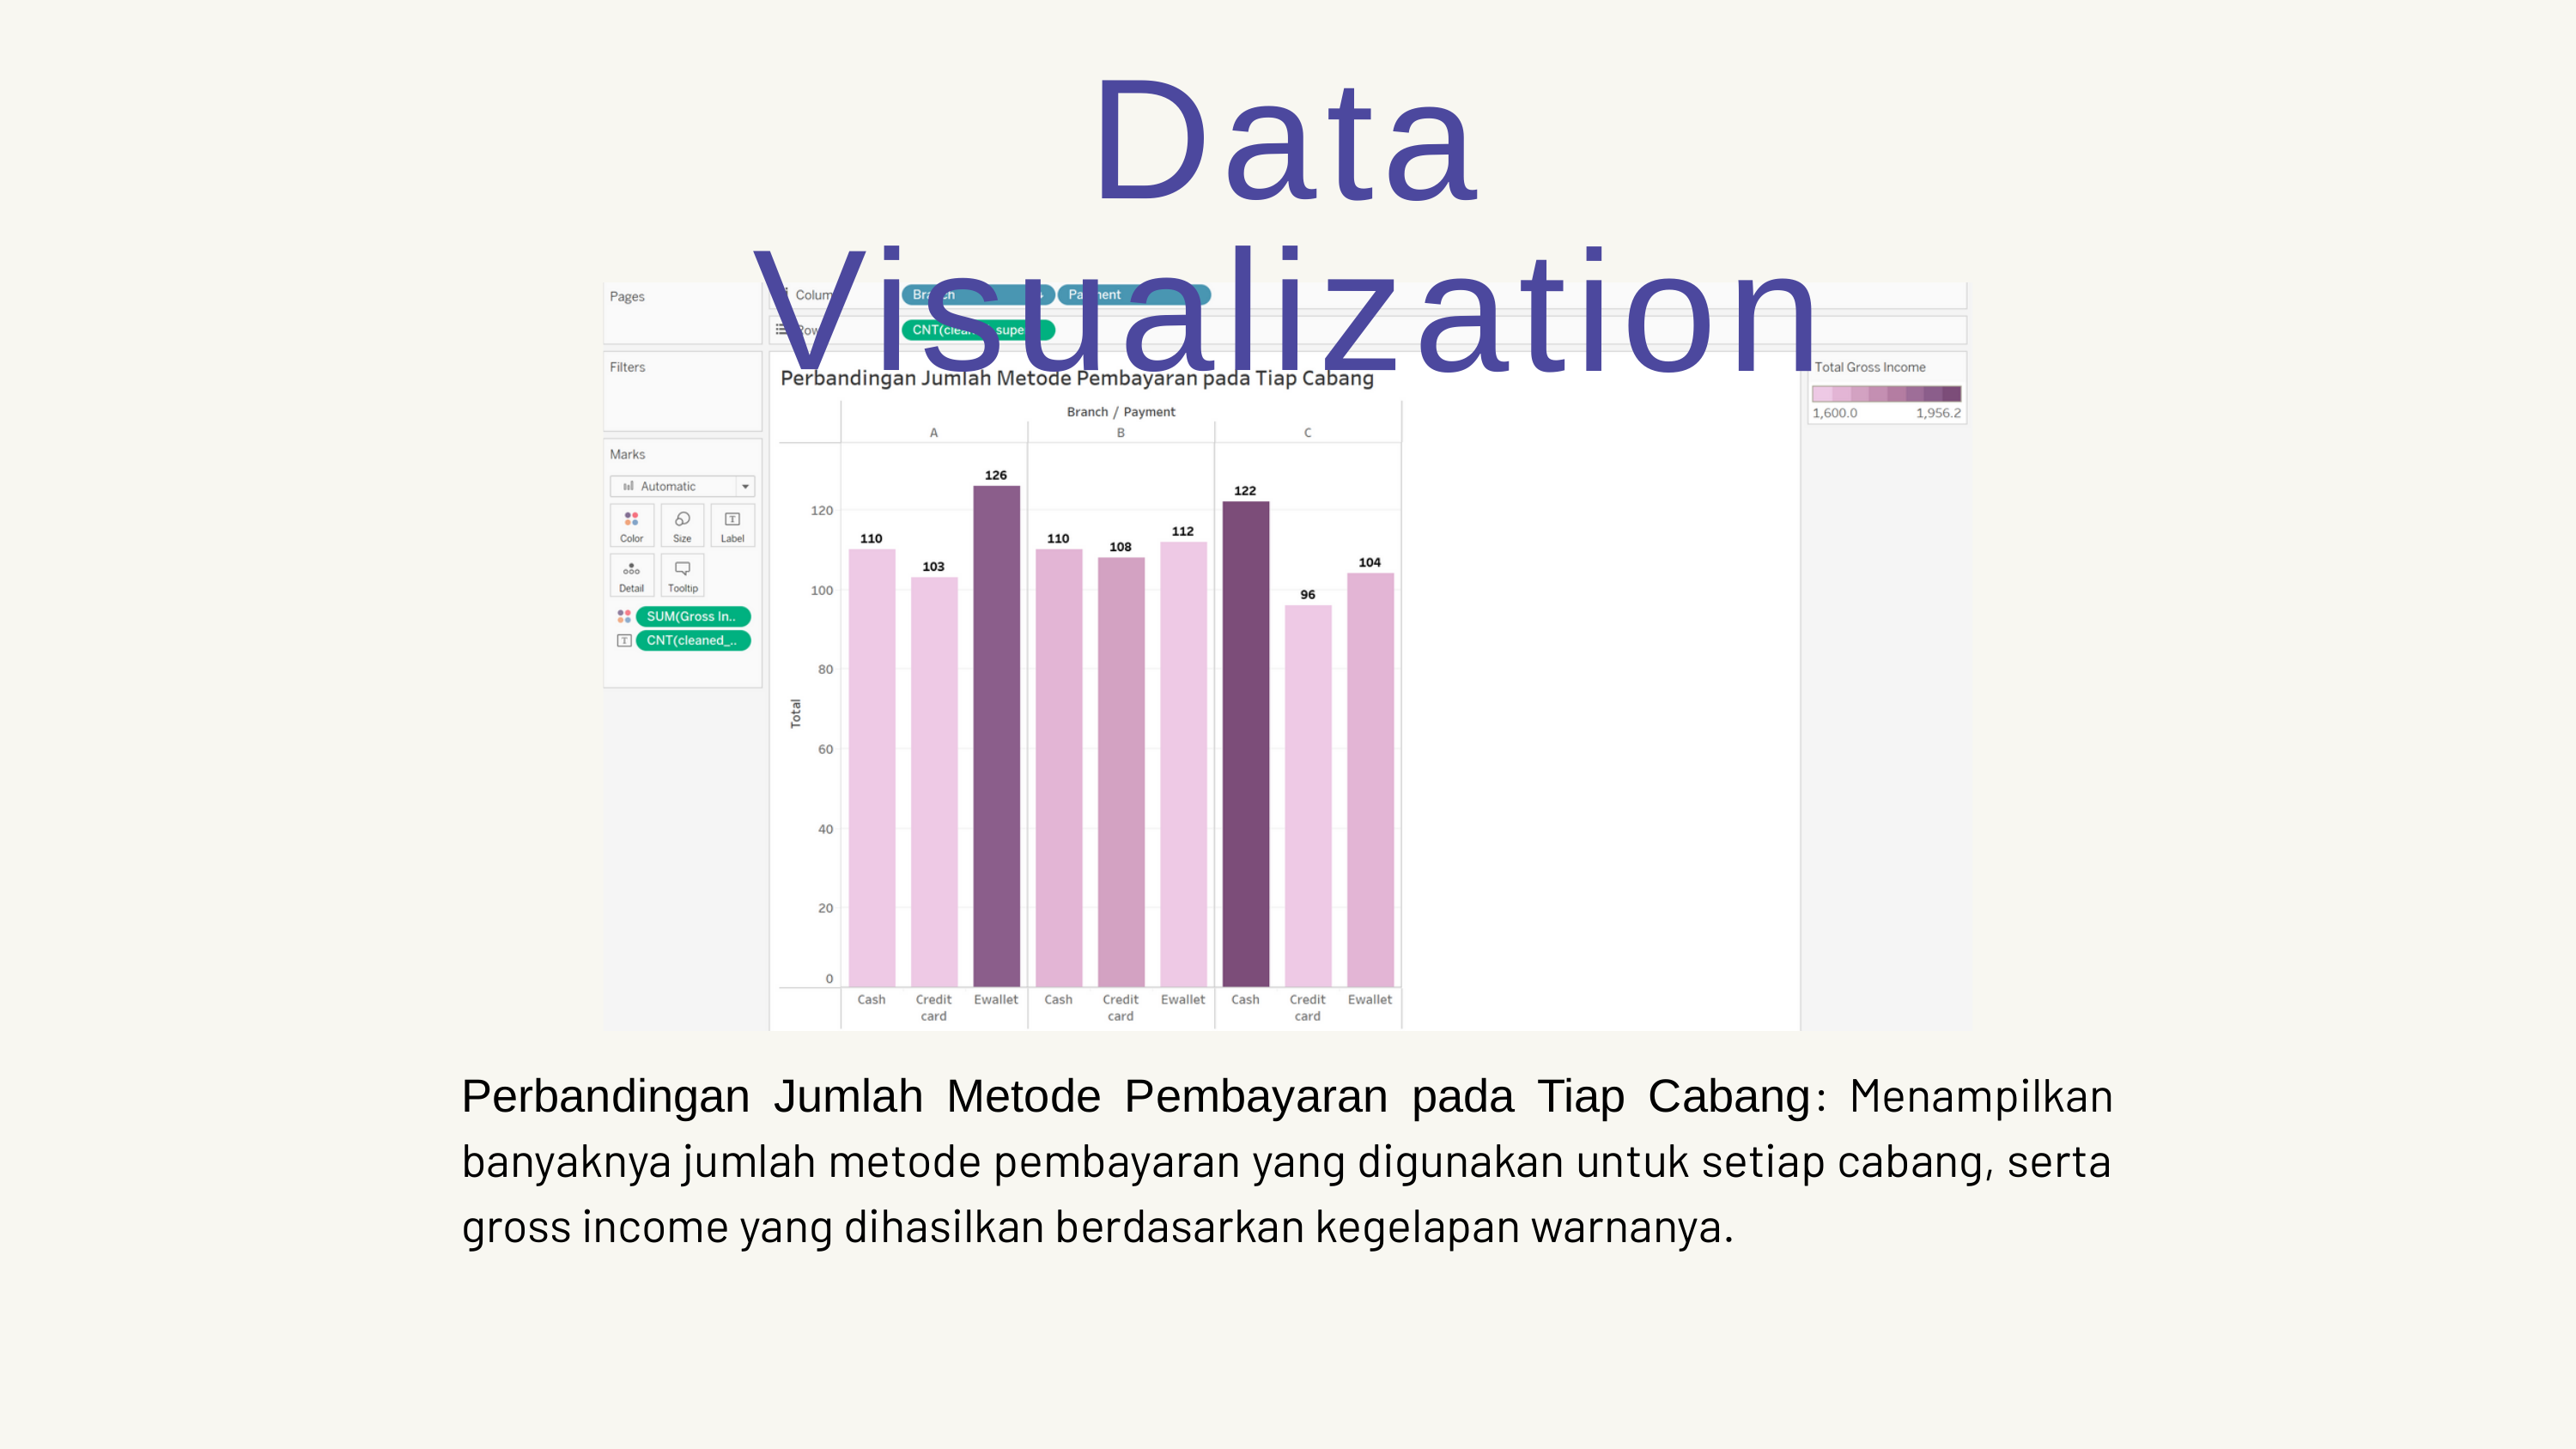

Data Visualization

Perbandingan Jumlah Metode Pembayaran pada Tiap Cabang: Menampilkan banyaknya jumlah metode pembayaran yang digunakan untuk setiap cabang, serta gross income yang dihasilkan berdasarkan kegelapan warnanya.